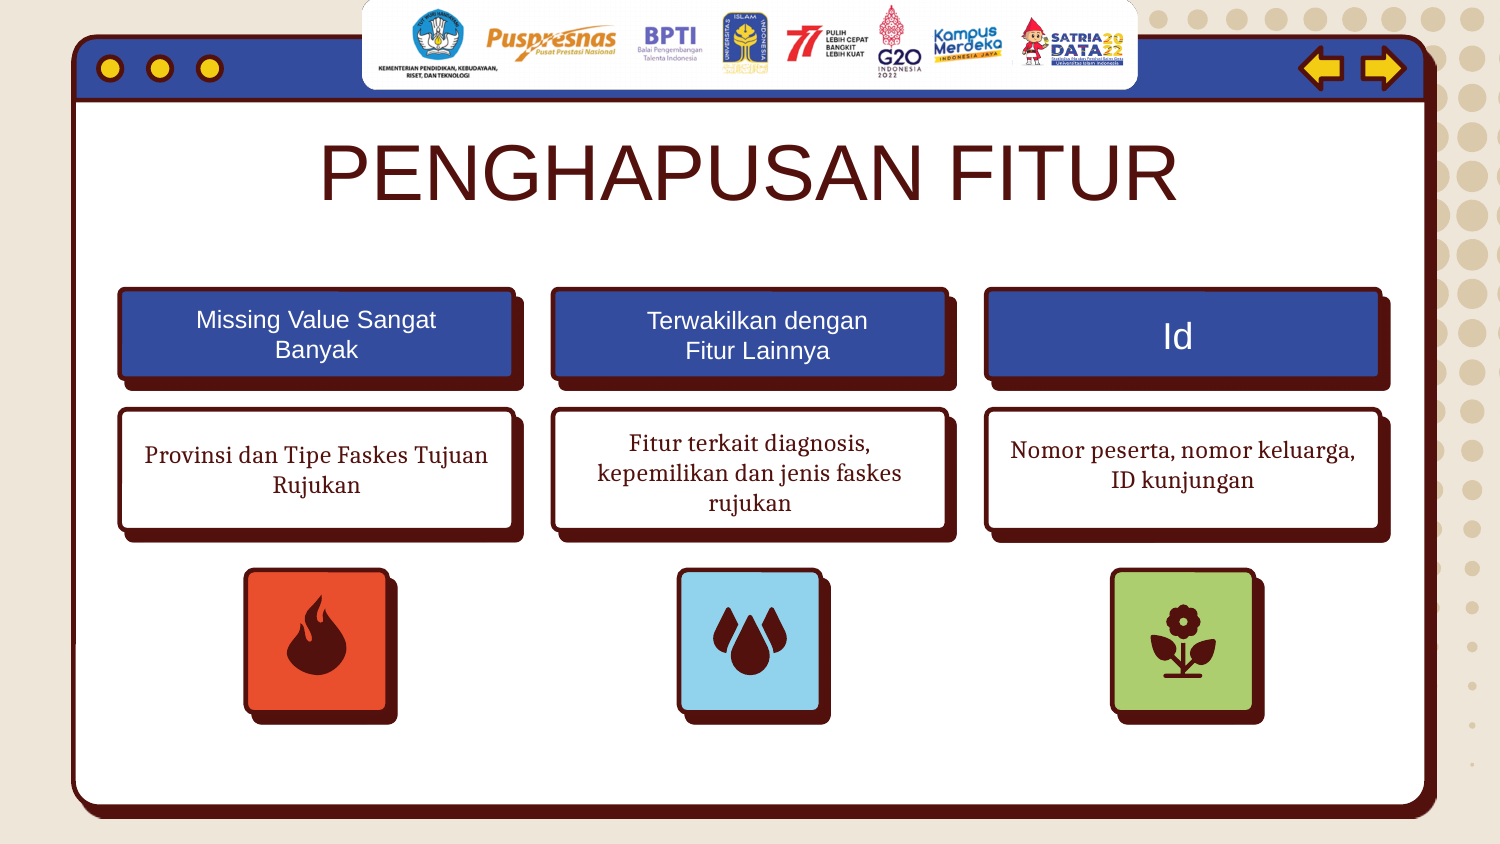

PENGHAPUSAN FITUR

# Missing Value Sangat Banyak
Terwakilkan dengan Fitur Lainnya
Id

Fitur terkait diagnosis, kepemilikan dan jenis faskes rujukan
Nomor peserta, nomor keluarga, ID kunjungan
Provinsi dan Tipe Faskes Tujuan Rujukan